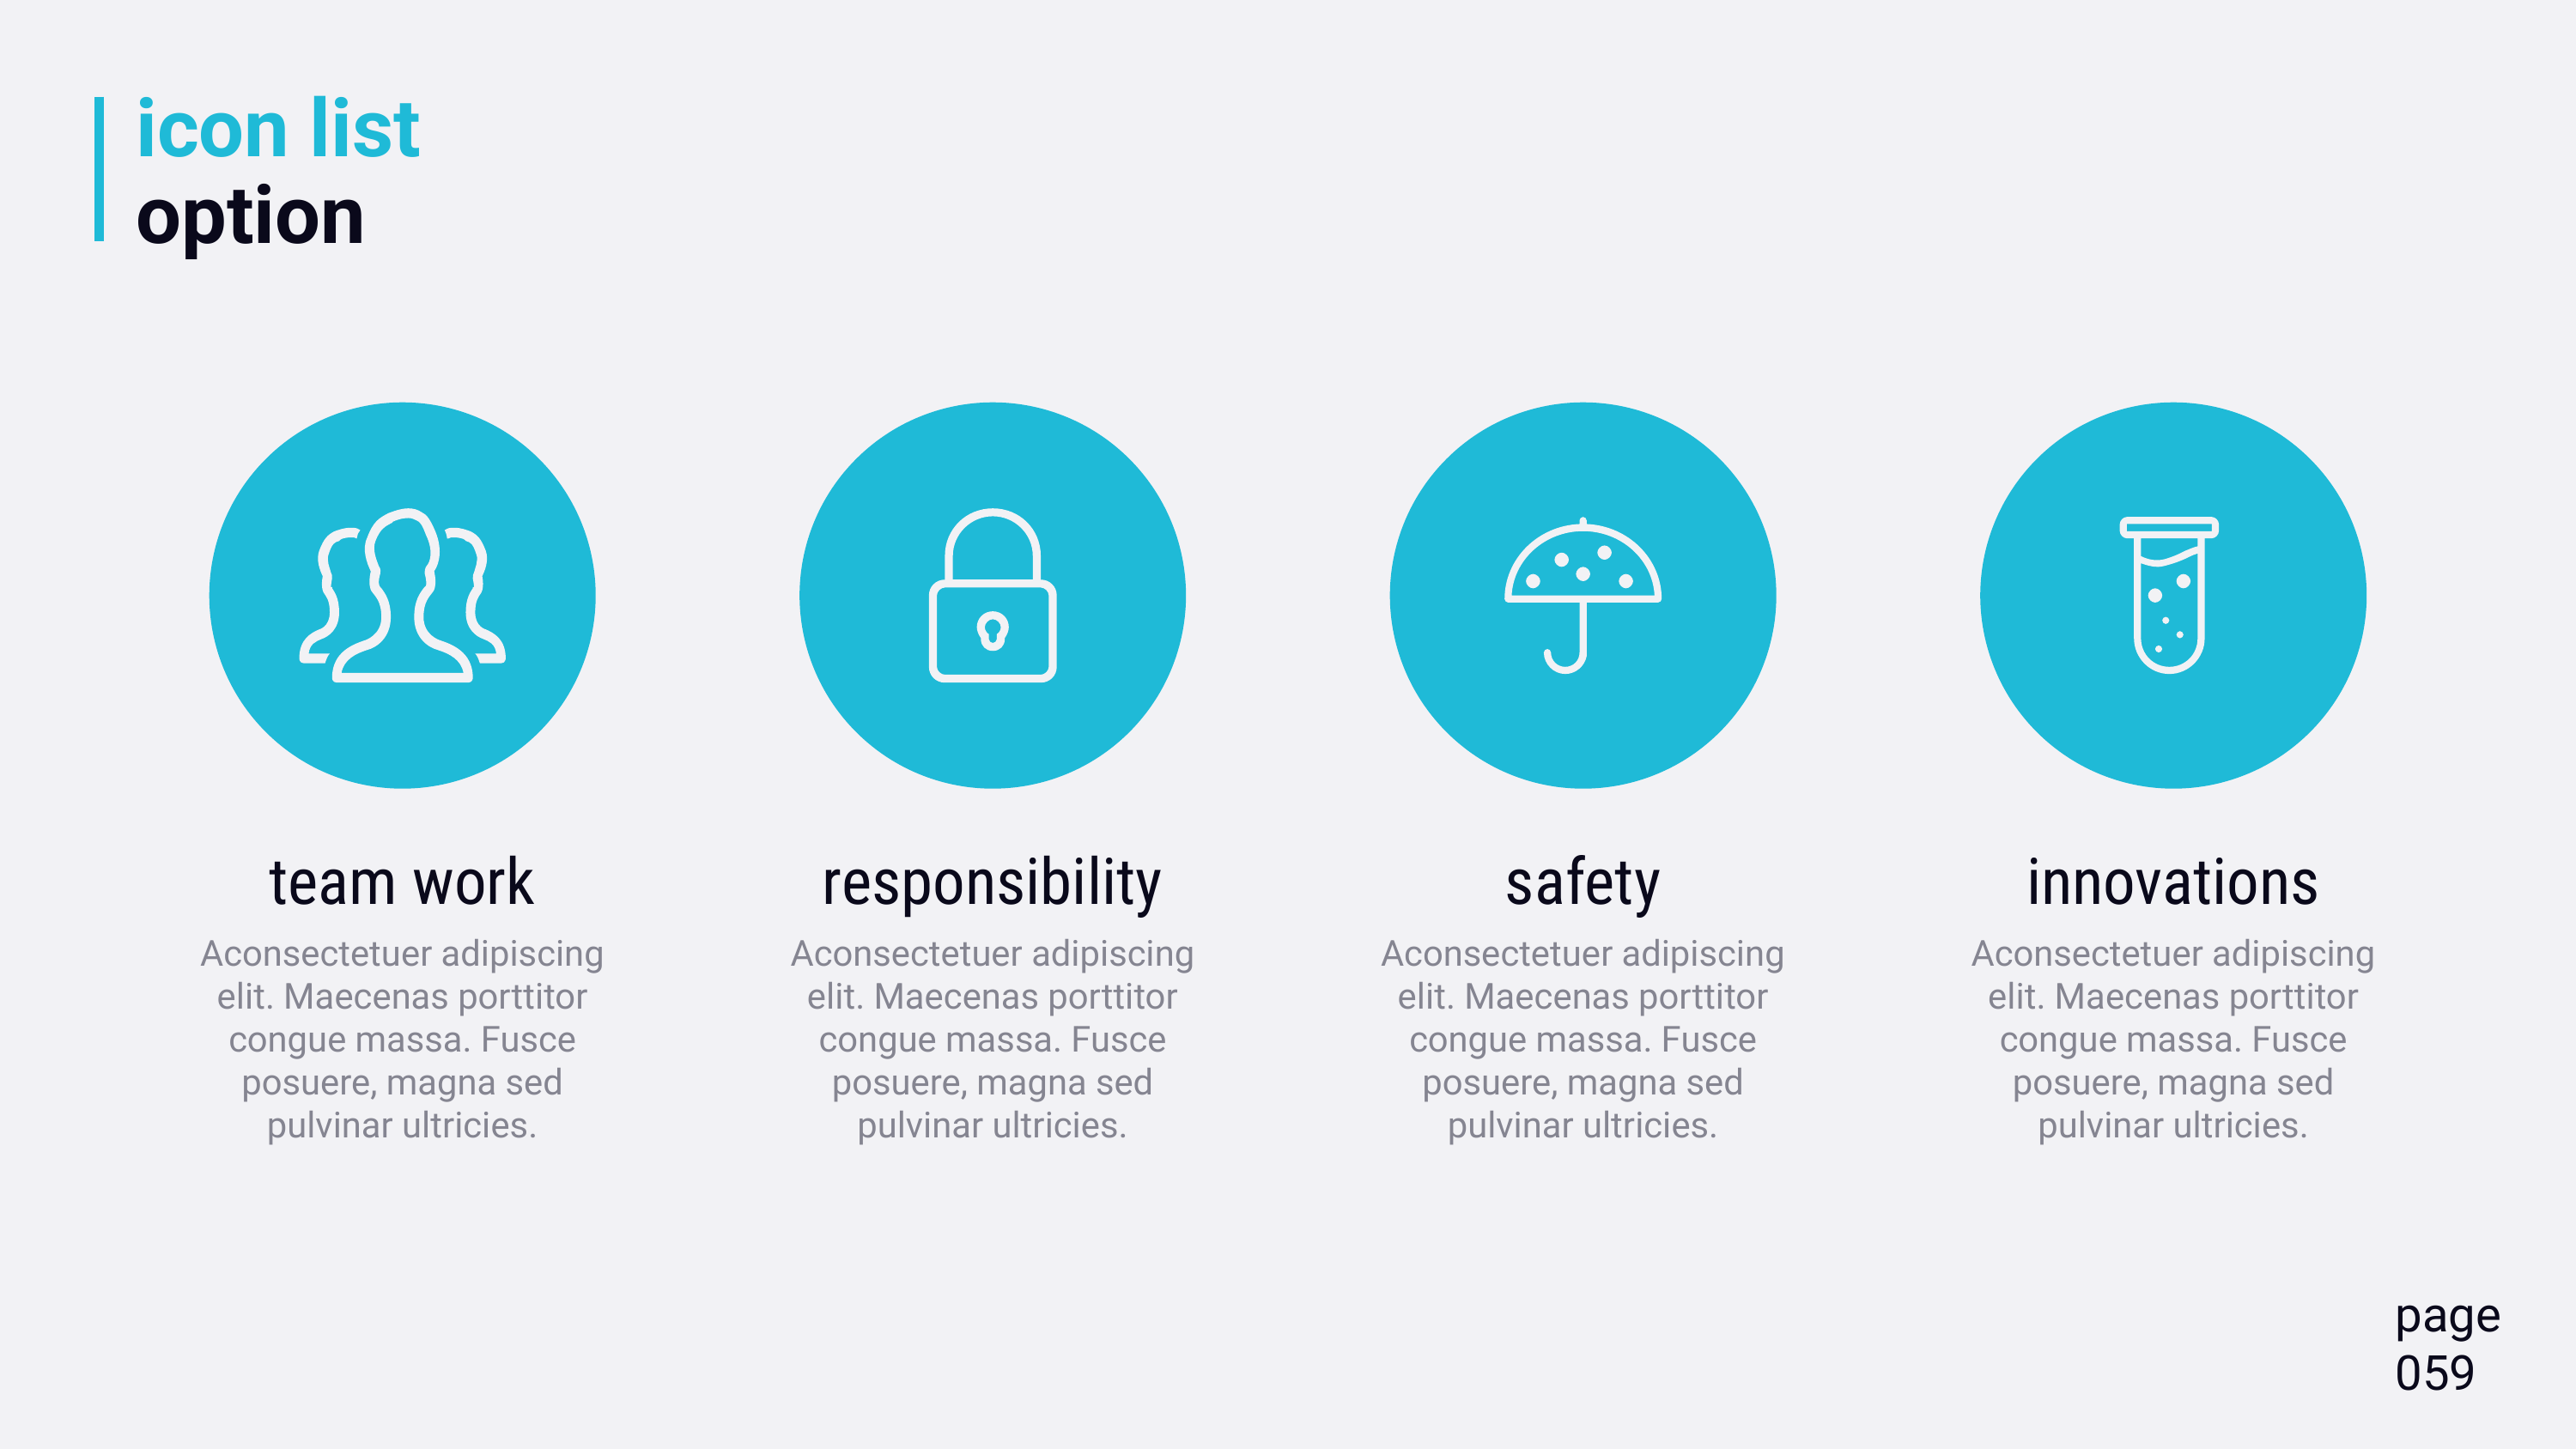

# icon list option

team work
Aconsectetuer adipiscing elit. Maecenas porttitor congue massa. Fusce posuere, magna sed pulvinar ultricies.

responsibility
Aconsectetuer adipiscing elit. Maecenas porttitor congue massa. Fusce posuere, magna sed pulvinar ultricies.

safety
Aconsectetuer adipiscing elit. Maecenas porttitor congue massa. Fusce posuere, magna sed pulvinar ultricies.

innovations
Aconsectetuer adipiscing elit. Maecenas porttitor congue massa. Fusce posuere, magna sed pulvinar ultricies.
page
059